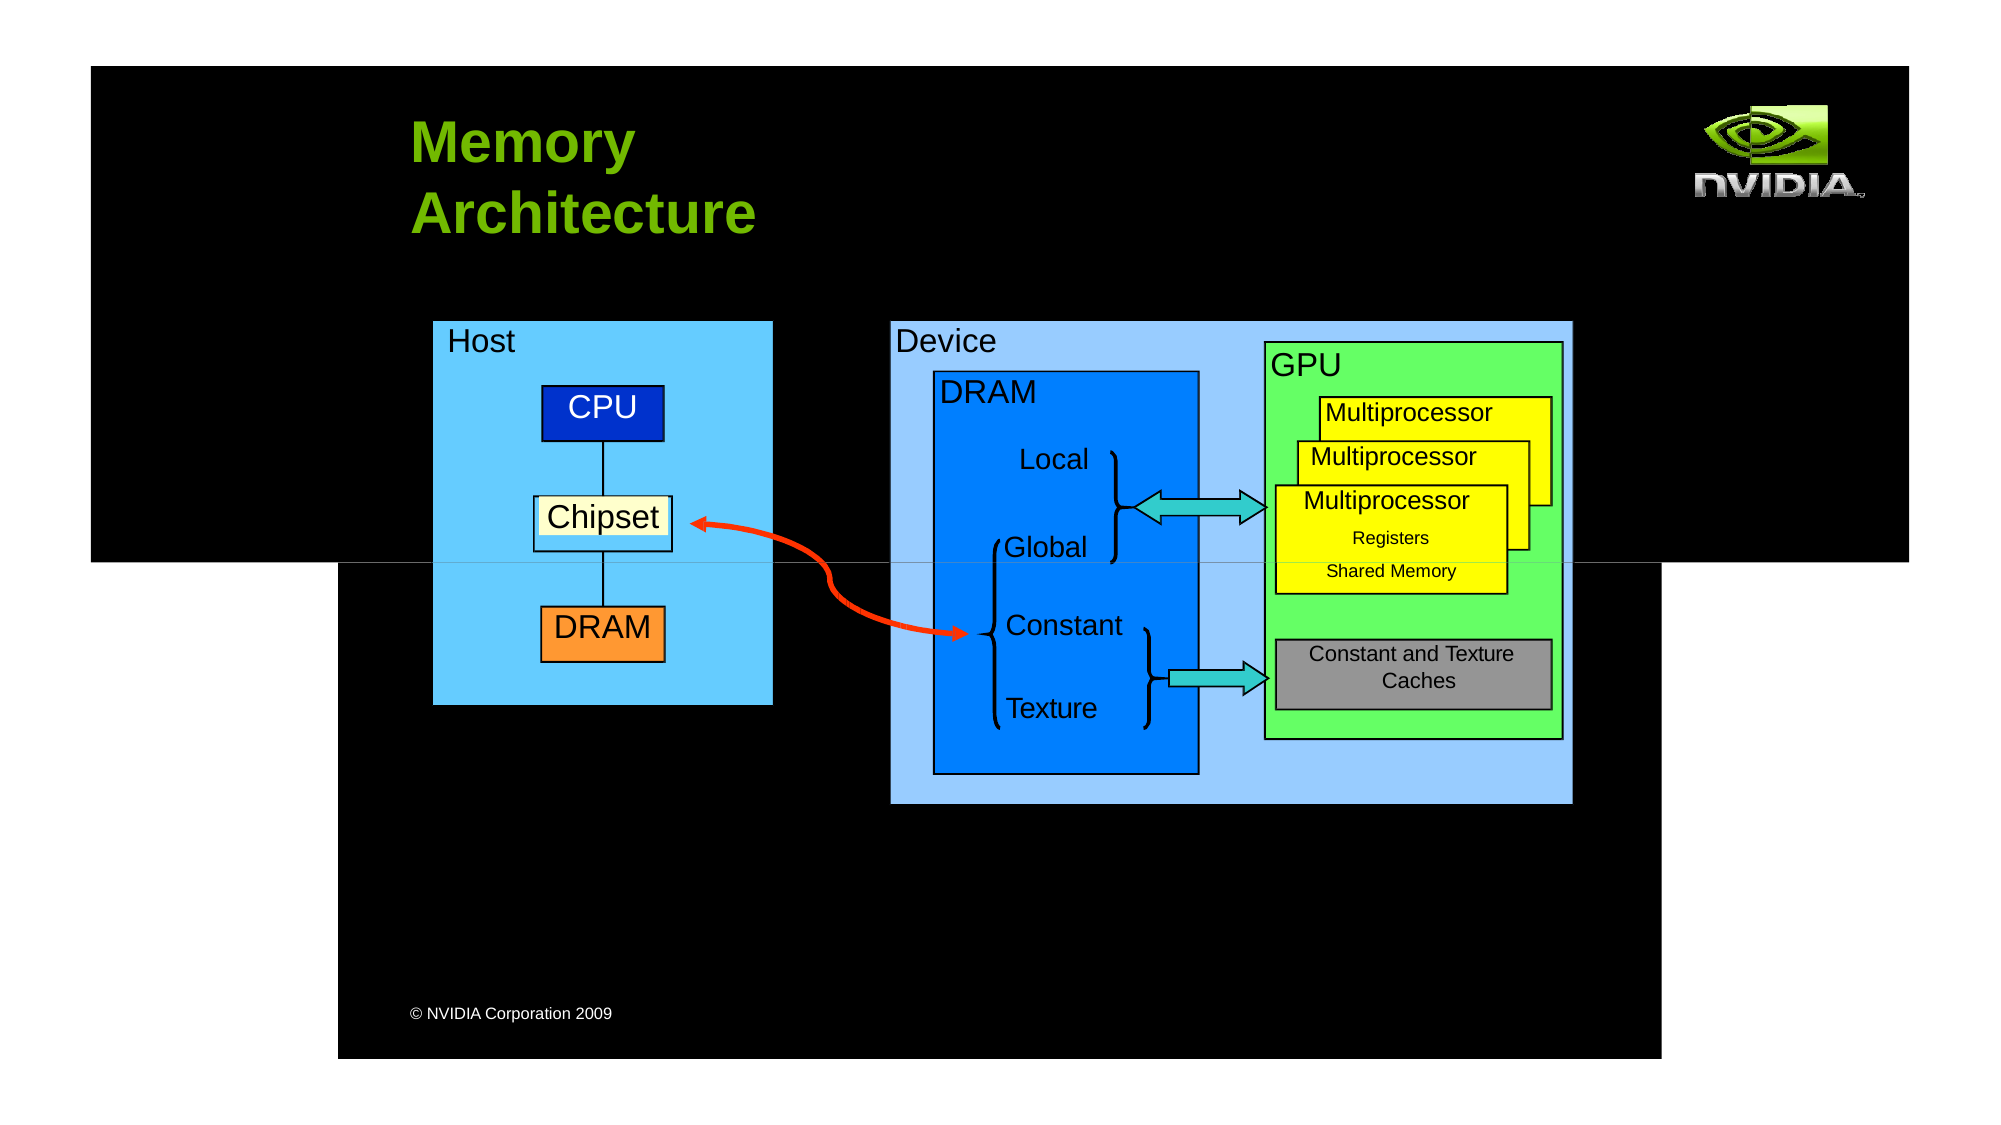

# Memory Architecture
Host
Device

GPU
DRAM

Multiprocessor  Multiprocessor
Multiprocessor
Registers  Shared Memory

CPU

Local

Registers
Shared Memory

Registers
Shared Memory

Chipset
Global

Constant
DRAM

Constant and Texture  Caches
Texture
© NVIDIA Corporation 2009
86